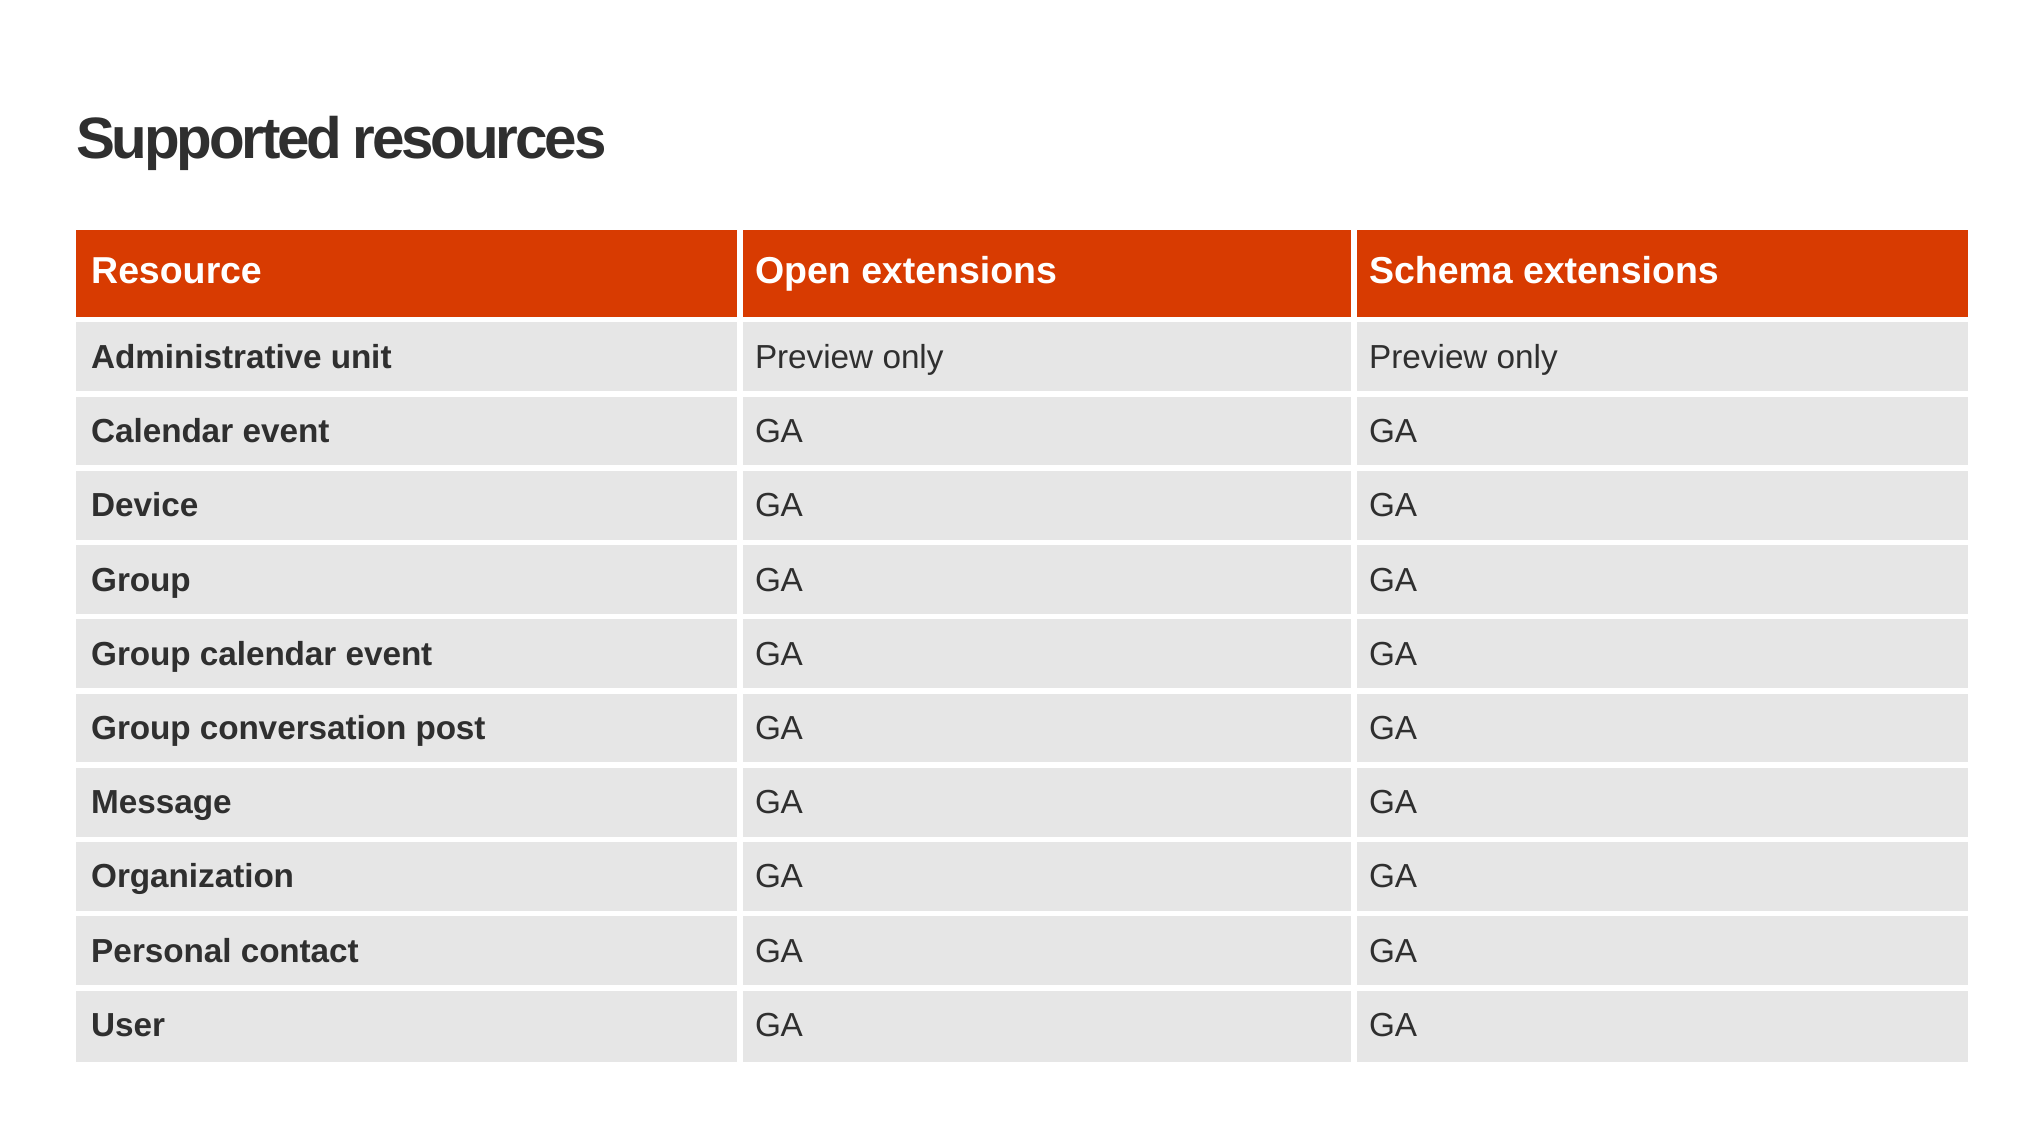

# Supported resources
| Resource | Open extensions | Schema extensions |
| --- | --- | --- |
| Administrative unit | Preview only | Preview only |
| Calendar event | GA | GA |
| Device | GA | GA |
| Group | GA | GA |
| Group calendar event | GA | GA |
| Group conversation post | GA | GA |
| Message | GA | GA |
| Organization | GA | GA |
| Personal contact | GA | GA |
| User | GA | GA |